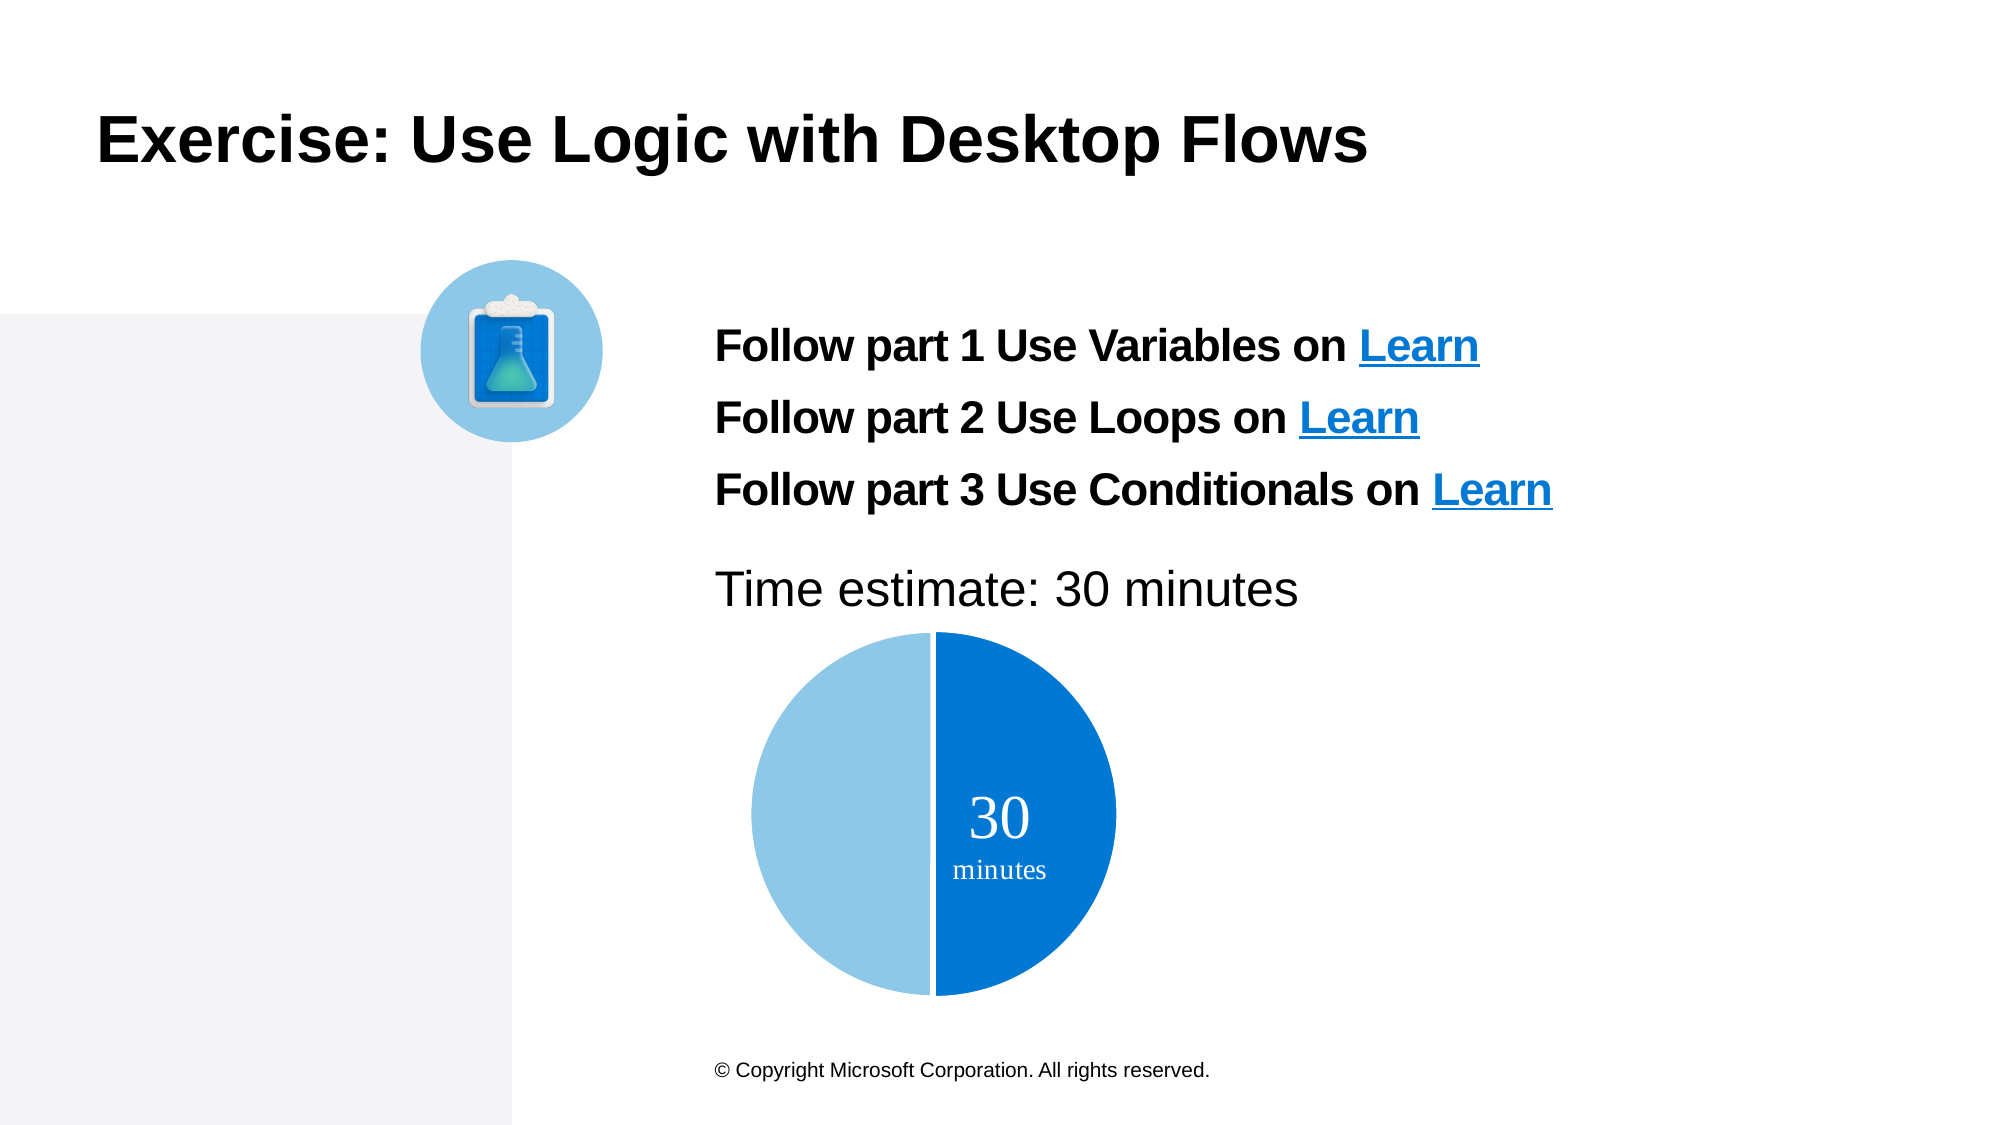

# Exercise: Use Logic with Desktop Flows
Follow part 1 Use Variables on Learn
Follow part 2 Use Loops on Learn
Follow part 3 Use Conditionals on Learn
Time estimate: 30 minutes

### Chart

| Category |  |
|---|---|